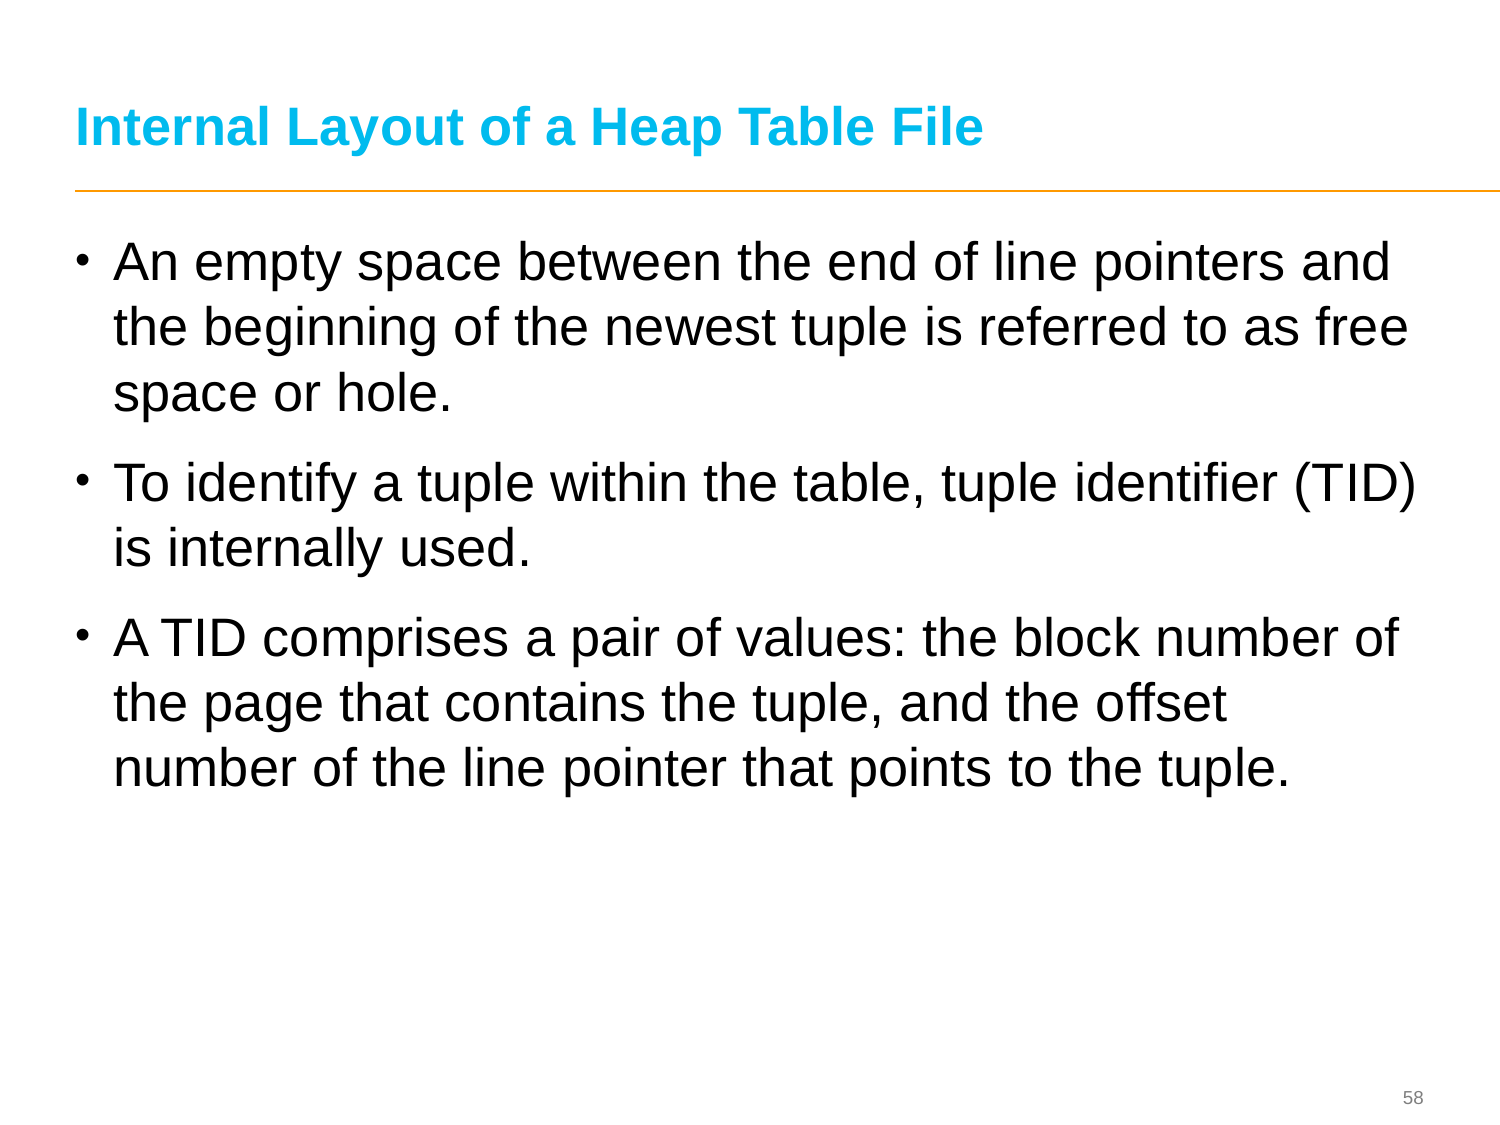

# Internal Layout of a Heap Table File
An empty space between the end of line pointers and the beginning of the newest tuple is referred to as free space or hole.
To identify a tuple within the table, tuple identifier (TID) is internally used.
A TID comprises a pair of values: the block number of the page that contains the tuple, and the offset number of the line pointer that points to the tuple.